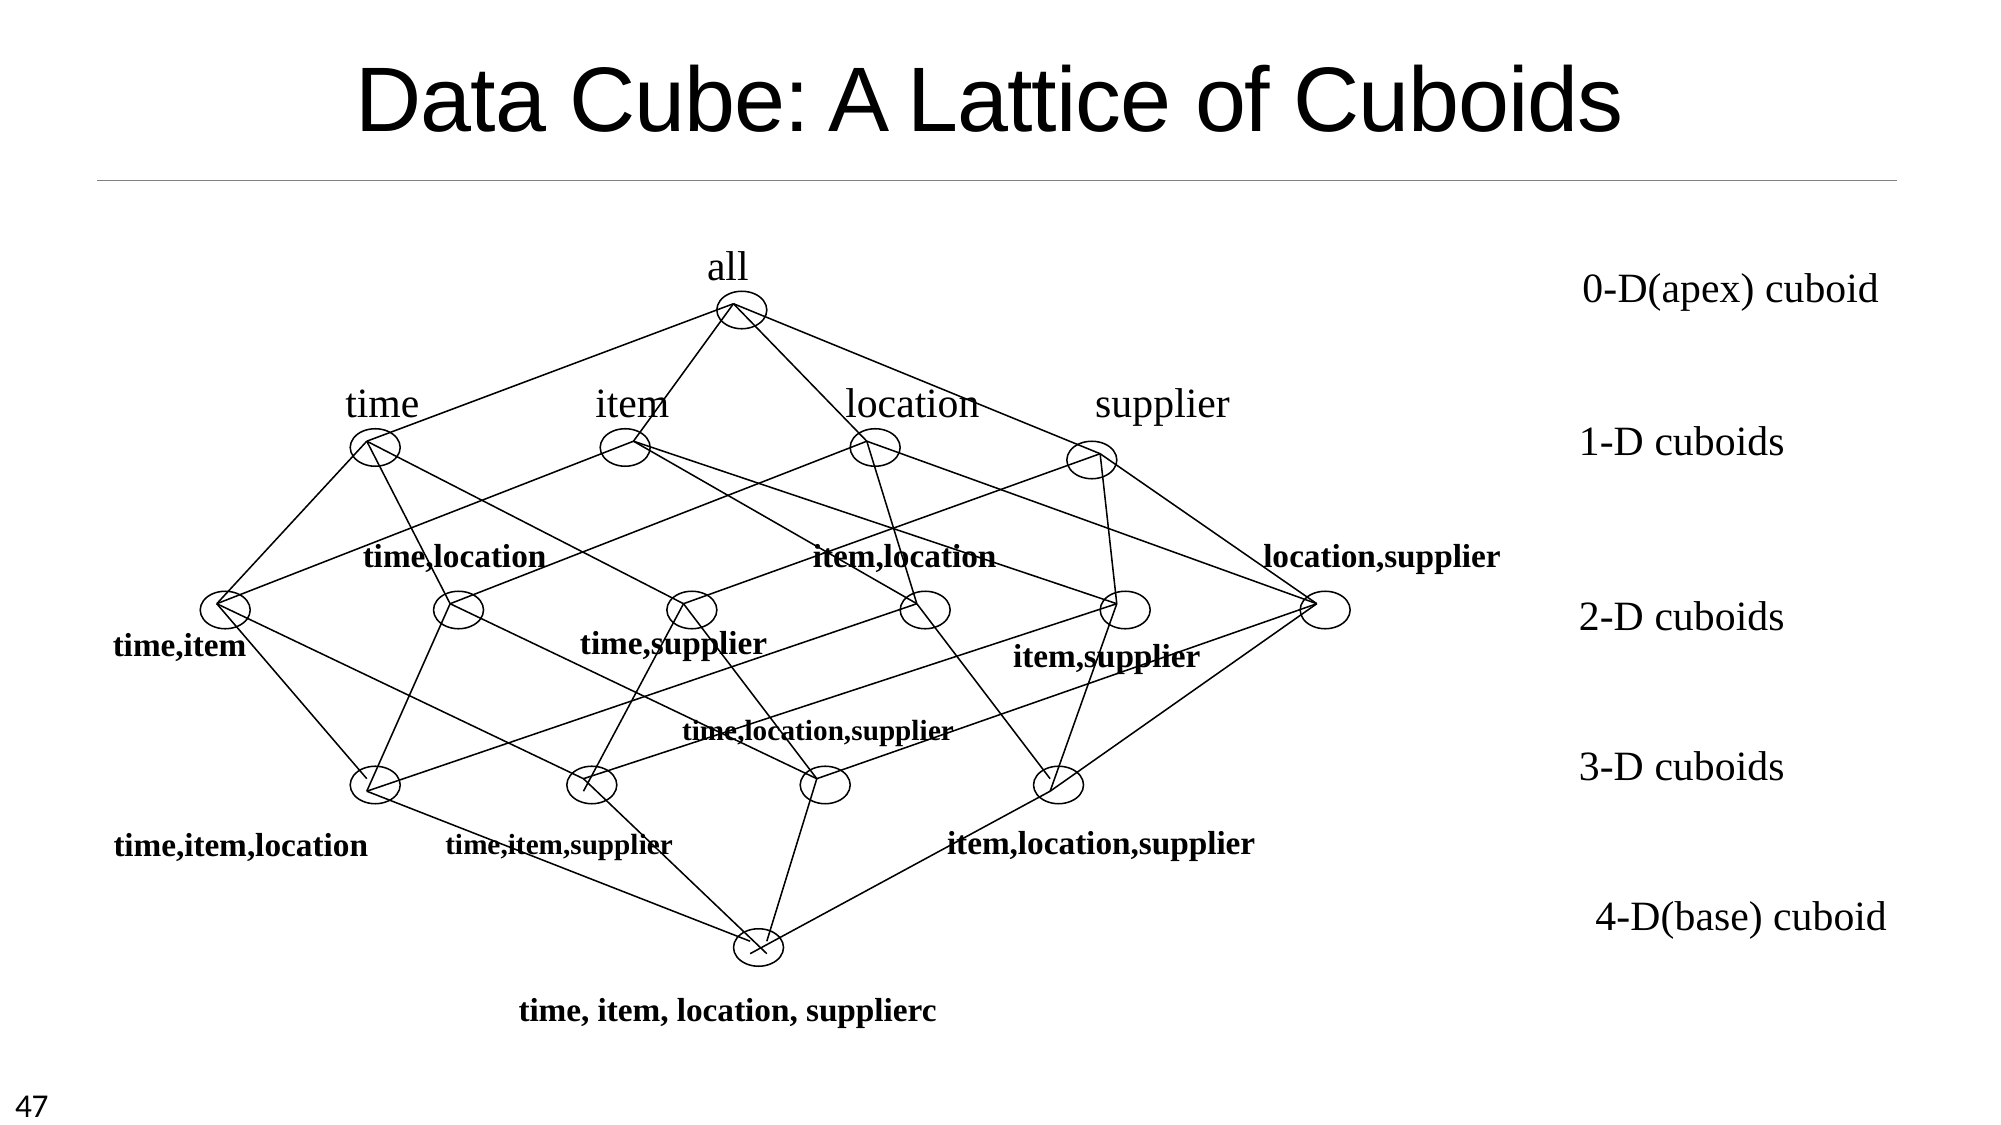

# Data Cube: A Lattice of Cuboids
all
0-D(apex) cuboid

time
item
location
supplier
1-D cuboids

time,location
item,location
location,supplier
2-D cuboids

time,supplier
item,supplier
time,location,supplier
3-D cuboids

item,location,supplier
time,item,supplier
4-D(base) cuboid

time,item
time,item,location
time, item, location, supplierc